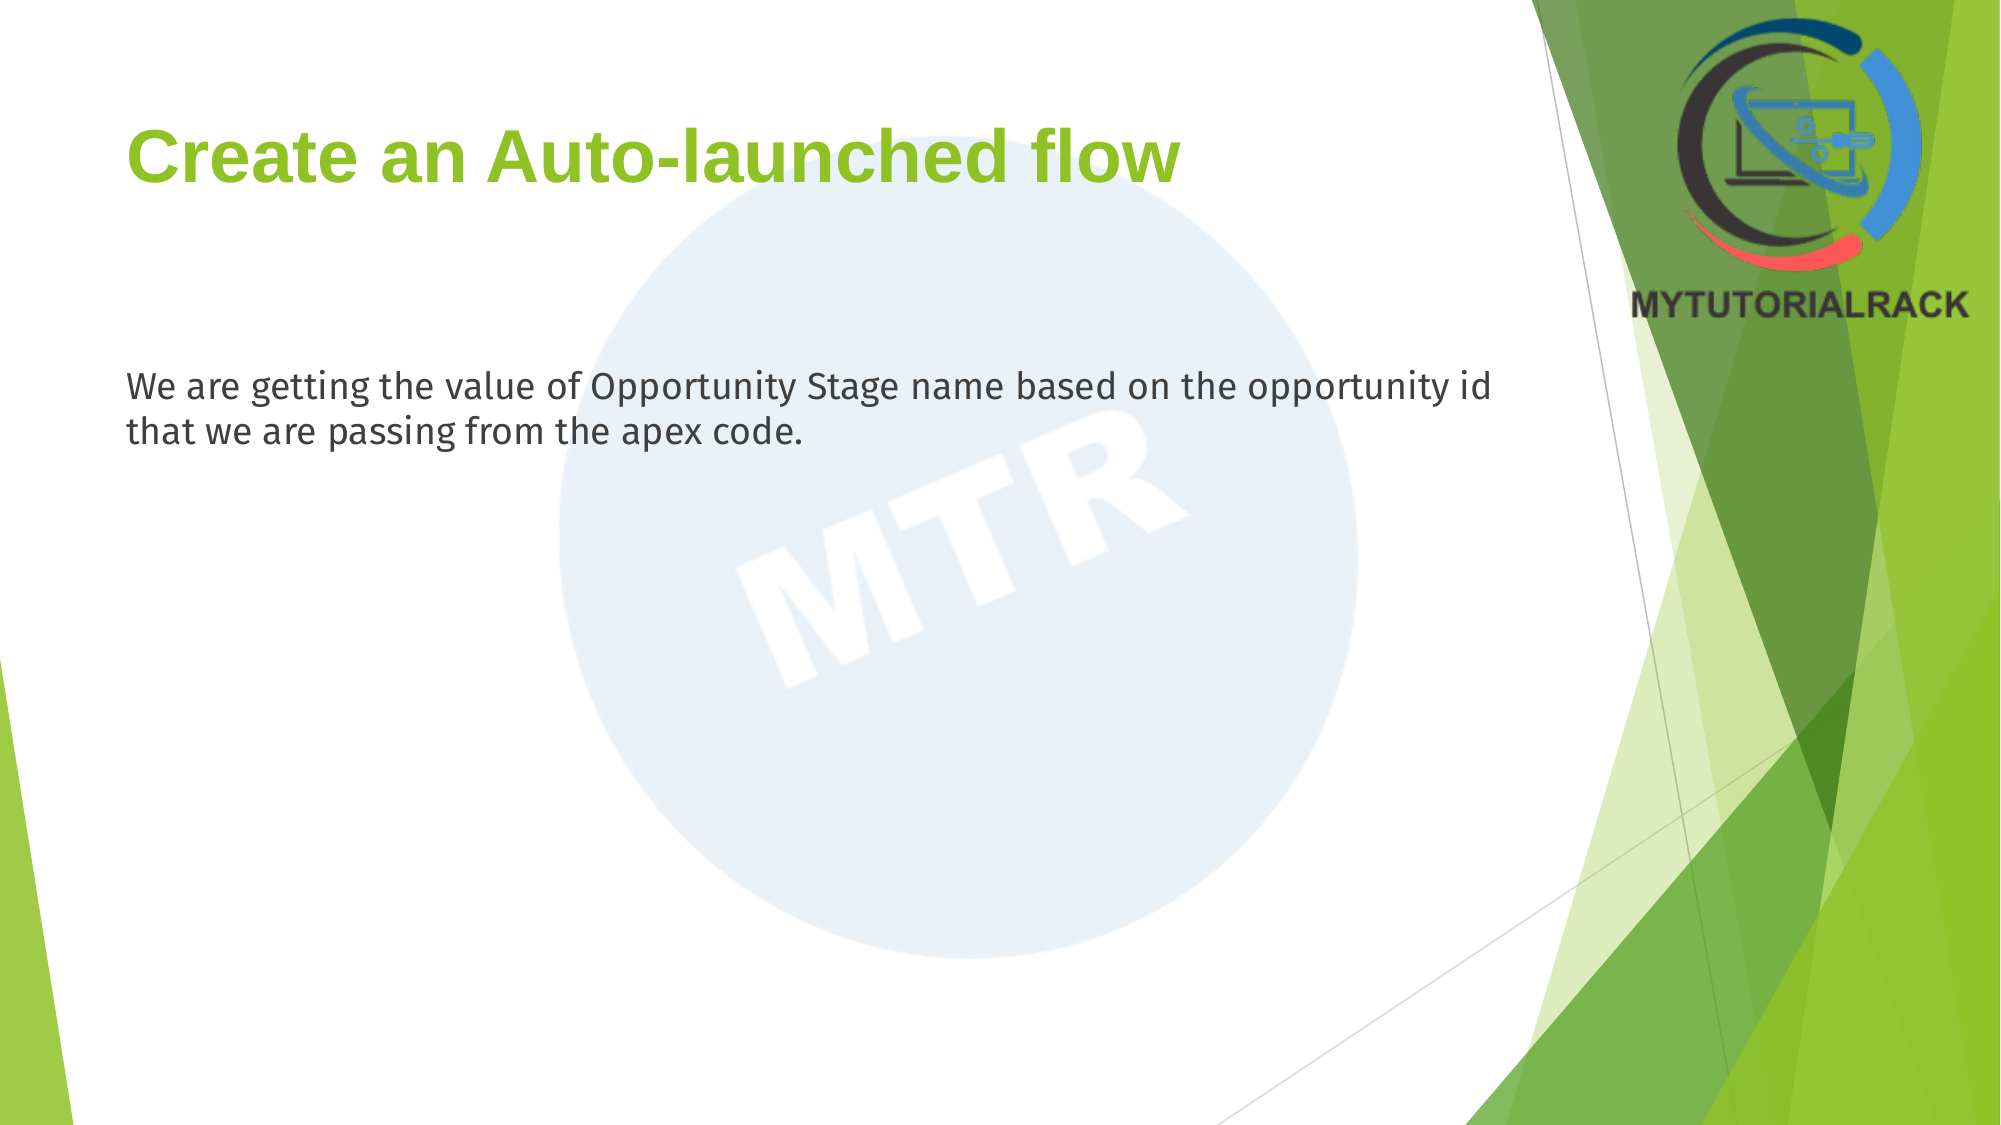

# Create an Auto-launched flow

We are getting the value of Opportunity Stage name based on the opportunity id that we are passing from the apex code.